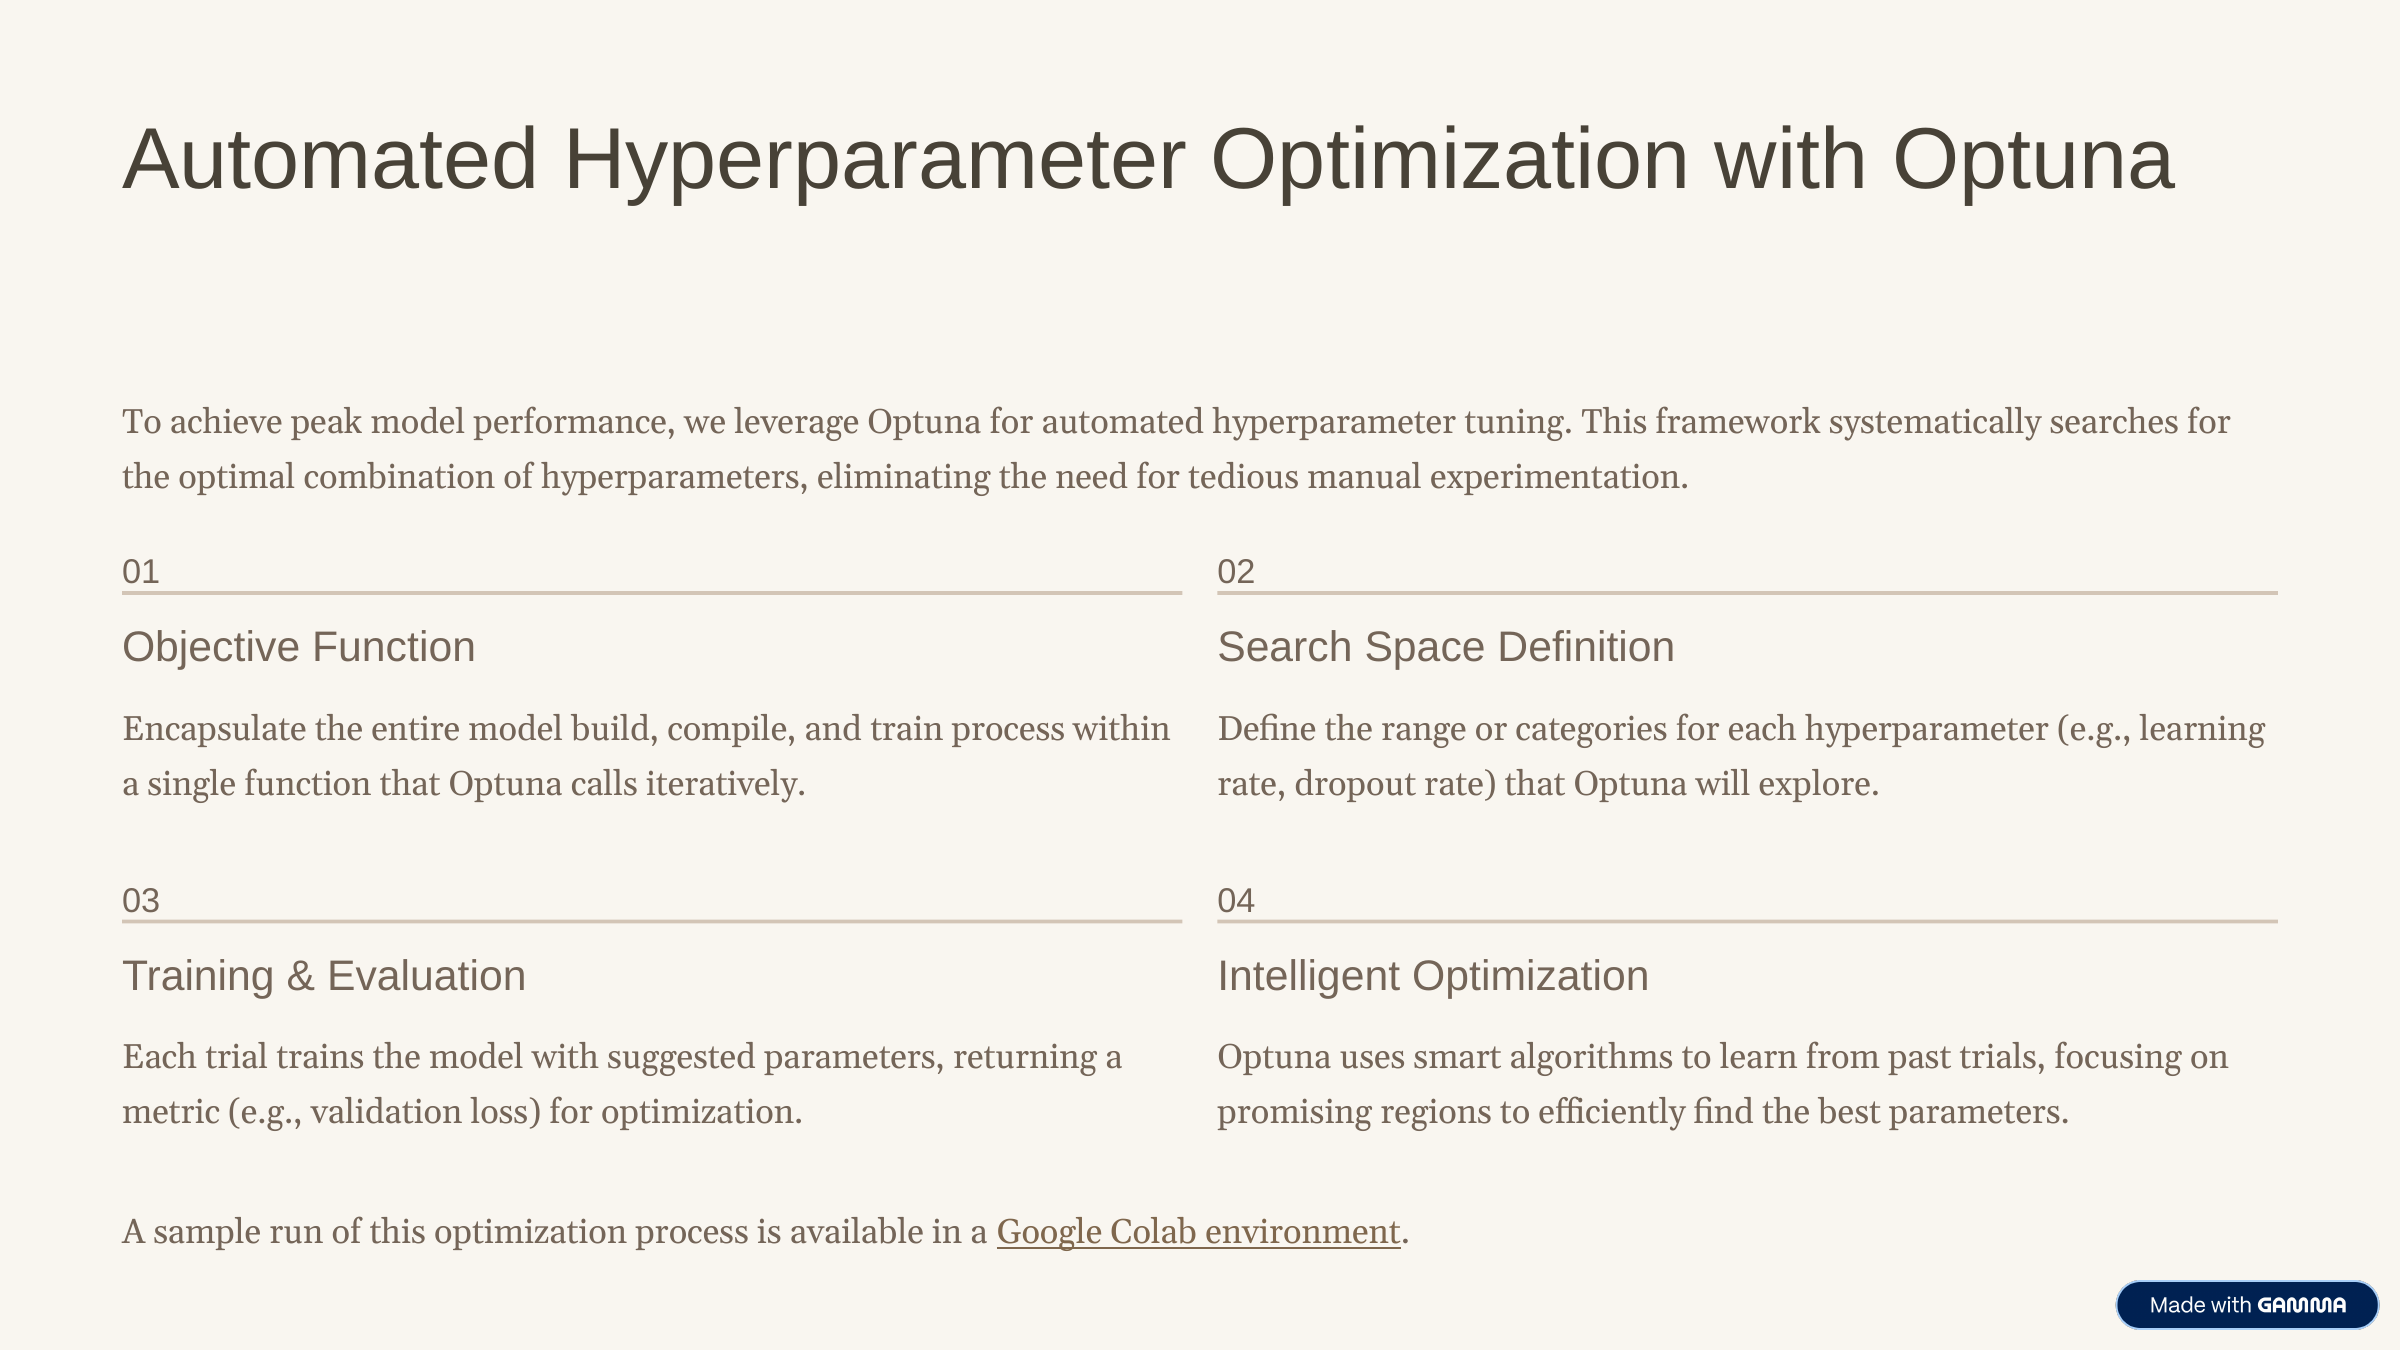

Automated Hyperparameter Optimization with Optuna
To achieve peak model performance, we leverage Optuna for automated hyperparameter tuning. This framework systematically searches for the optimal combination of hyperparameters, eliminating the need for tedious manual experimentation.
01
02

Objective Function
Search Space Definition
Encapsulate the entire model build, compile, and train process within a single function that Optuna calls iteratively.
Define the range or categories for each hyperparameter (e.g., learning rate, dropout rate) that Optuna will explore.
03
04

Training & Evaluation
Intelligent Optimization
Each trial trains the model with suggested parameters, returning a metric (e.g., validation loss) for optimization.
Optuna uses smart algorithms to learn from past trials, focusing on promising regions to efficiently find the best parameters.
A sample run of this optimization process is available in a Google Colab environment.